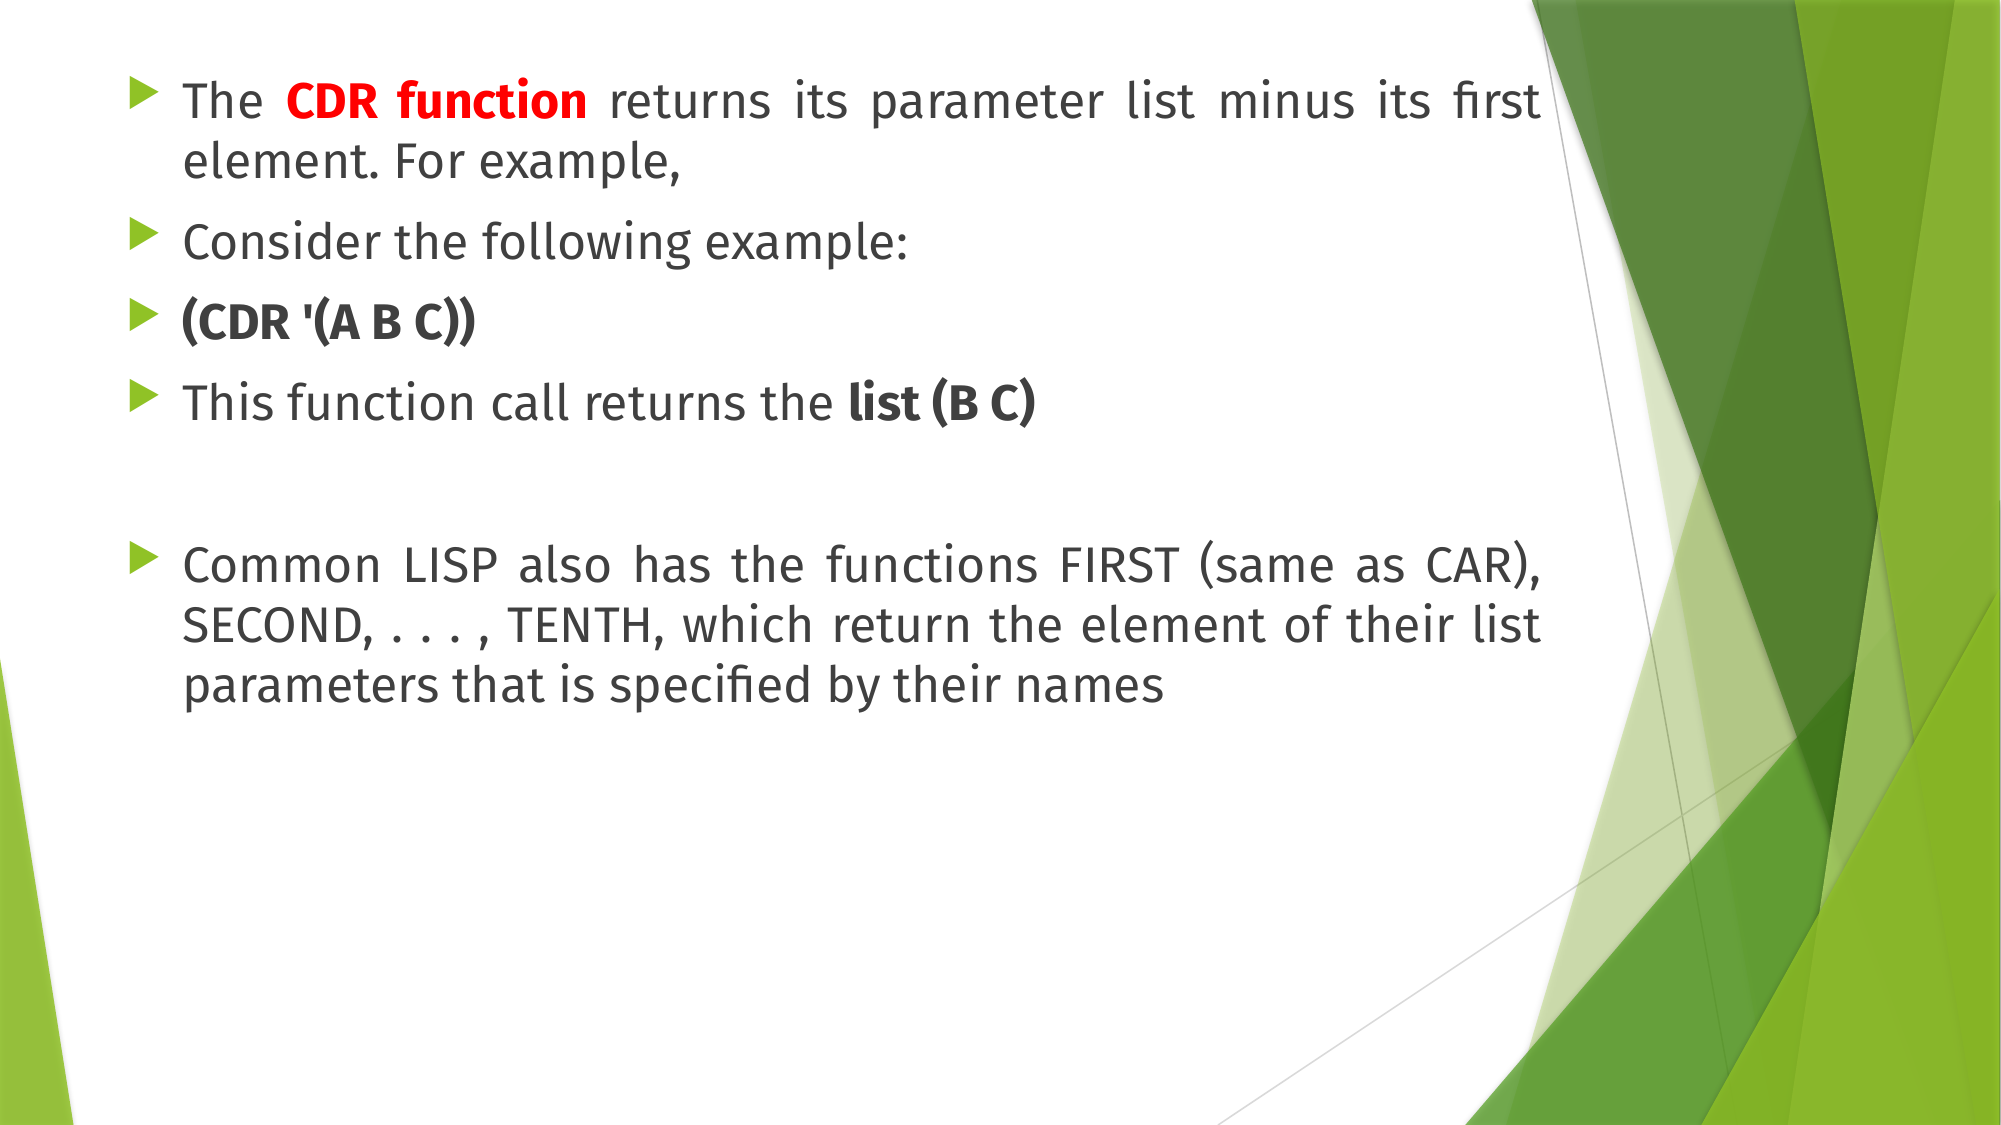

The CDR function returns its parameter list minus its first element. For example,
Consider the following example:
(CDR '(A B C))
This function call returns the list (B C)

Common LISP also has the functions FIRST (same as CAR), SECOND, . . . , TENTH, which return the element of their list parameters that is specified by their names